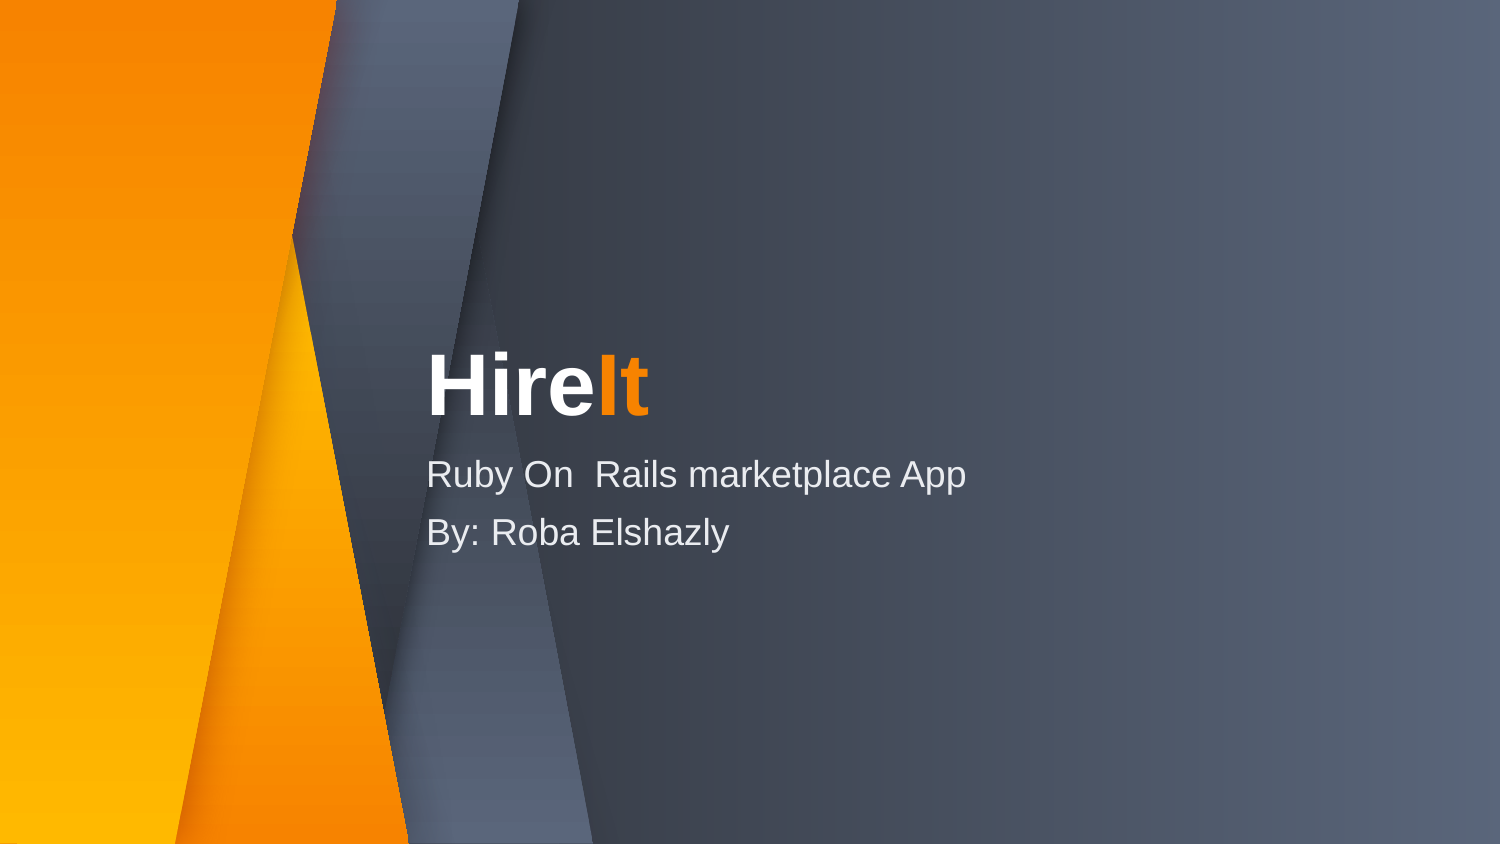

# HireIt
Ruby On  Rails marketplace App
By: Roba Elshazly